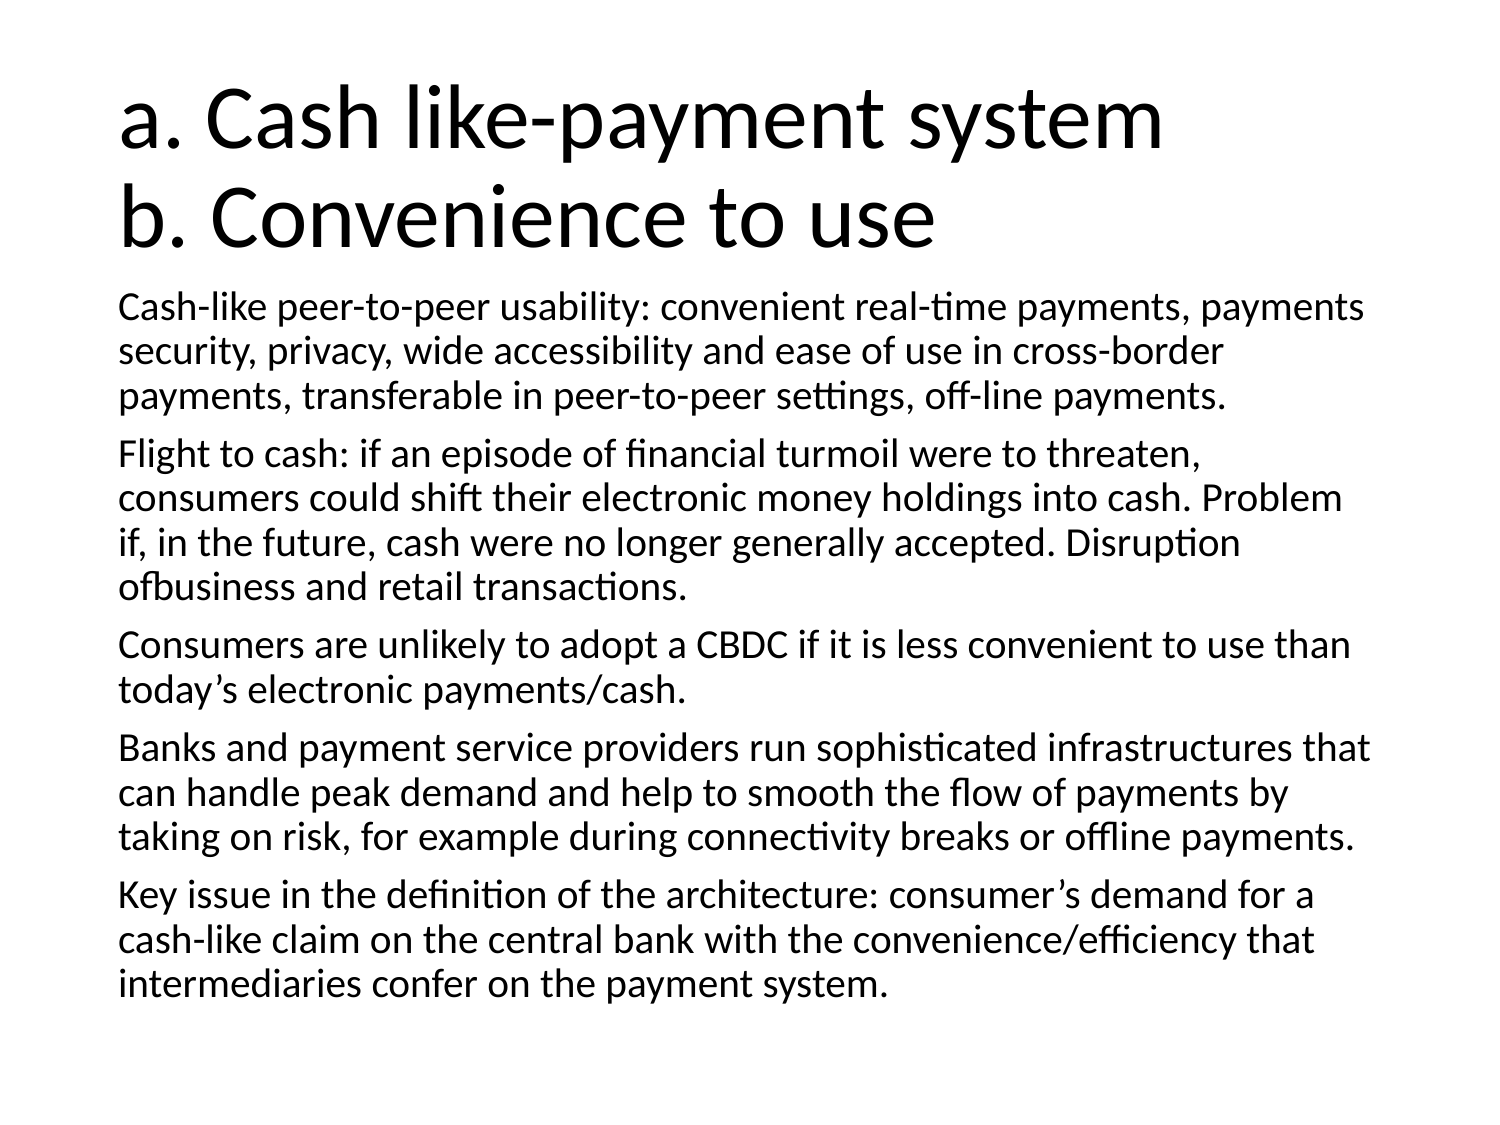

# a. Cash like-payment system b. Convenience to use
Cash-like peer-to-peer usability: convenient real-time payments, payments security, privacy, wide accessibility and ease of use in cross-border payments, transferable in peer-to-peer settings, off-line payments.
Flight to cash: if an episode of financial turmoil were to threaten, consumers could shift their electronic money holdings into cash. Problem if, in the future, cash were no longer generally accepted. Disruption ofbusiness and retail transactions.
Consumers are unlikely to adopt a CBDC if it is less convenient to use than today’s electronic payments/cash.
Banks and payment service providers run sophisticated infrastructures that can handle peak demand and help to smooth the flow of payments by taking on risk, for example during connectivity breaks or offline payments.
Key issue in the definition of the architecture: consumer’s demand for a cash-like claim on the central bank with the convenience/efficiency that intermediaries confer on the payment system.